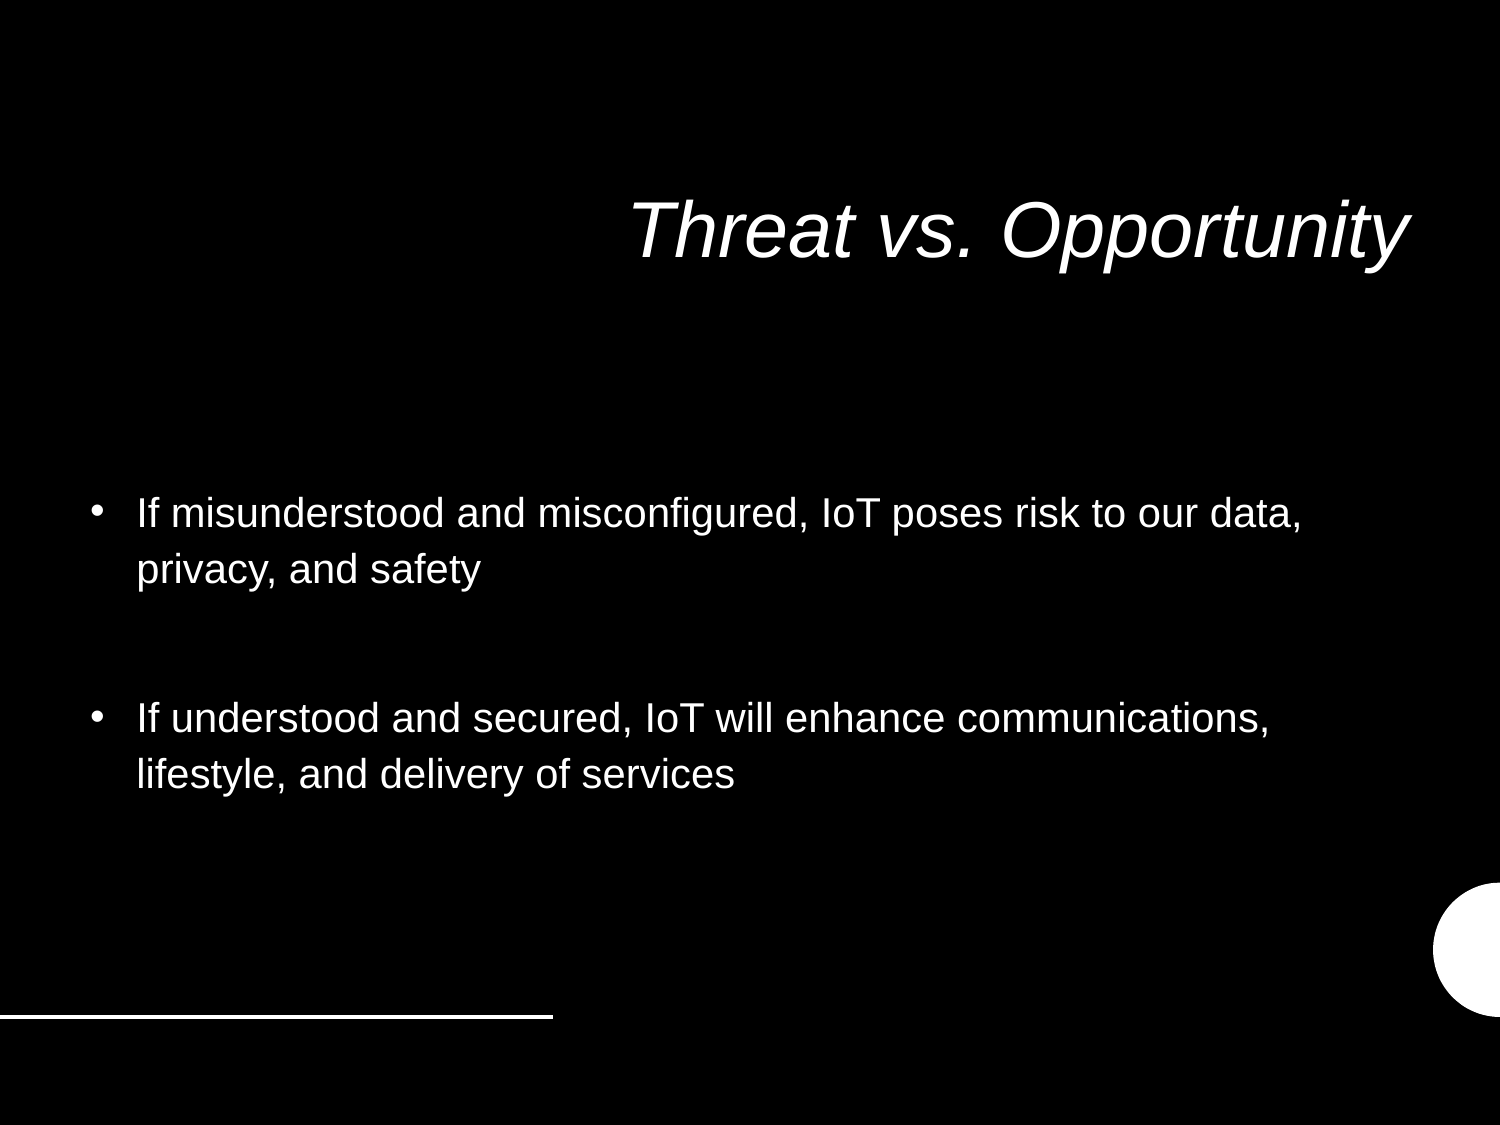

Information Security
Office of Budget and Finance
 Education – Partnership – Solutions
# Threat vs. Opportunity

If misunderstood and misconfigured, IoT poses risk to our data, privacy, and safety

If understood and secured, IoT will enhance communications, lifestyle, and delivery of services